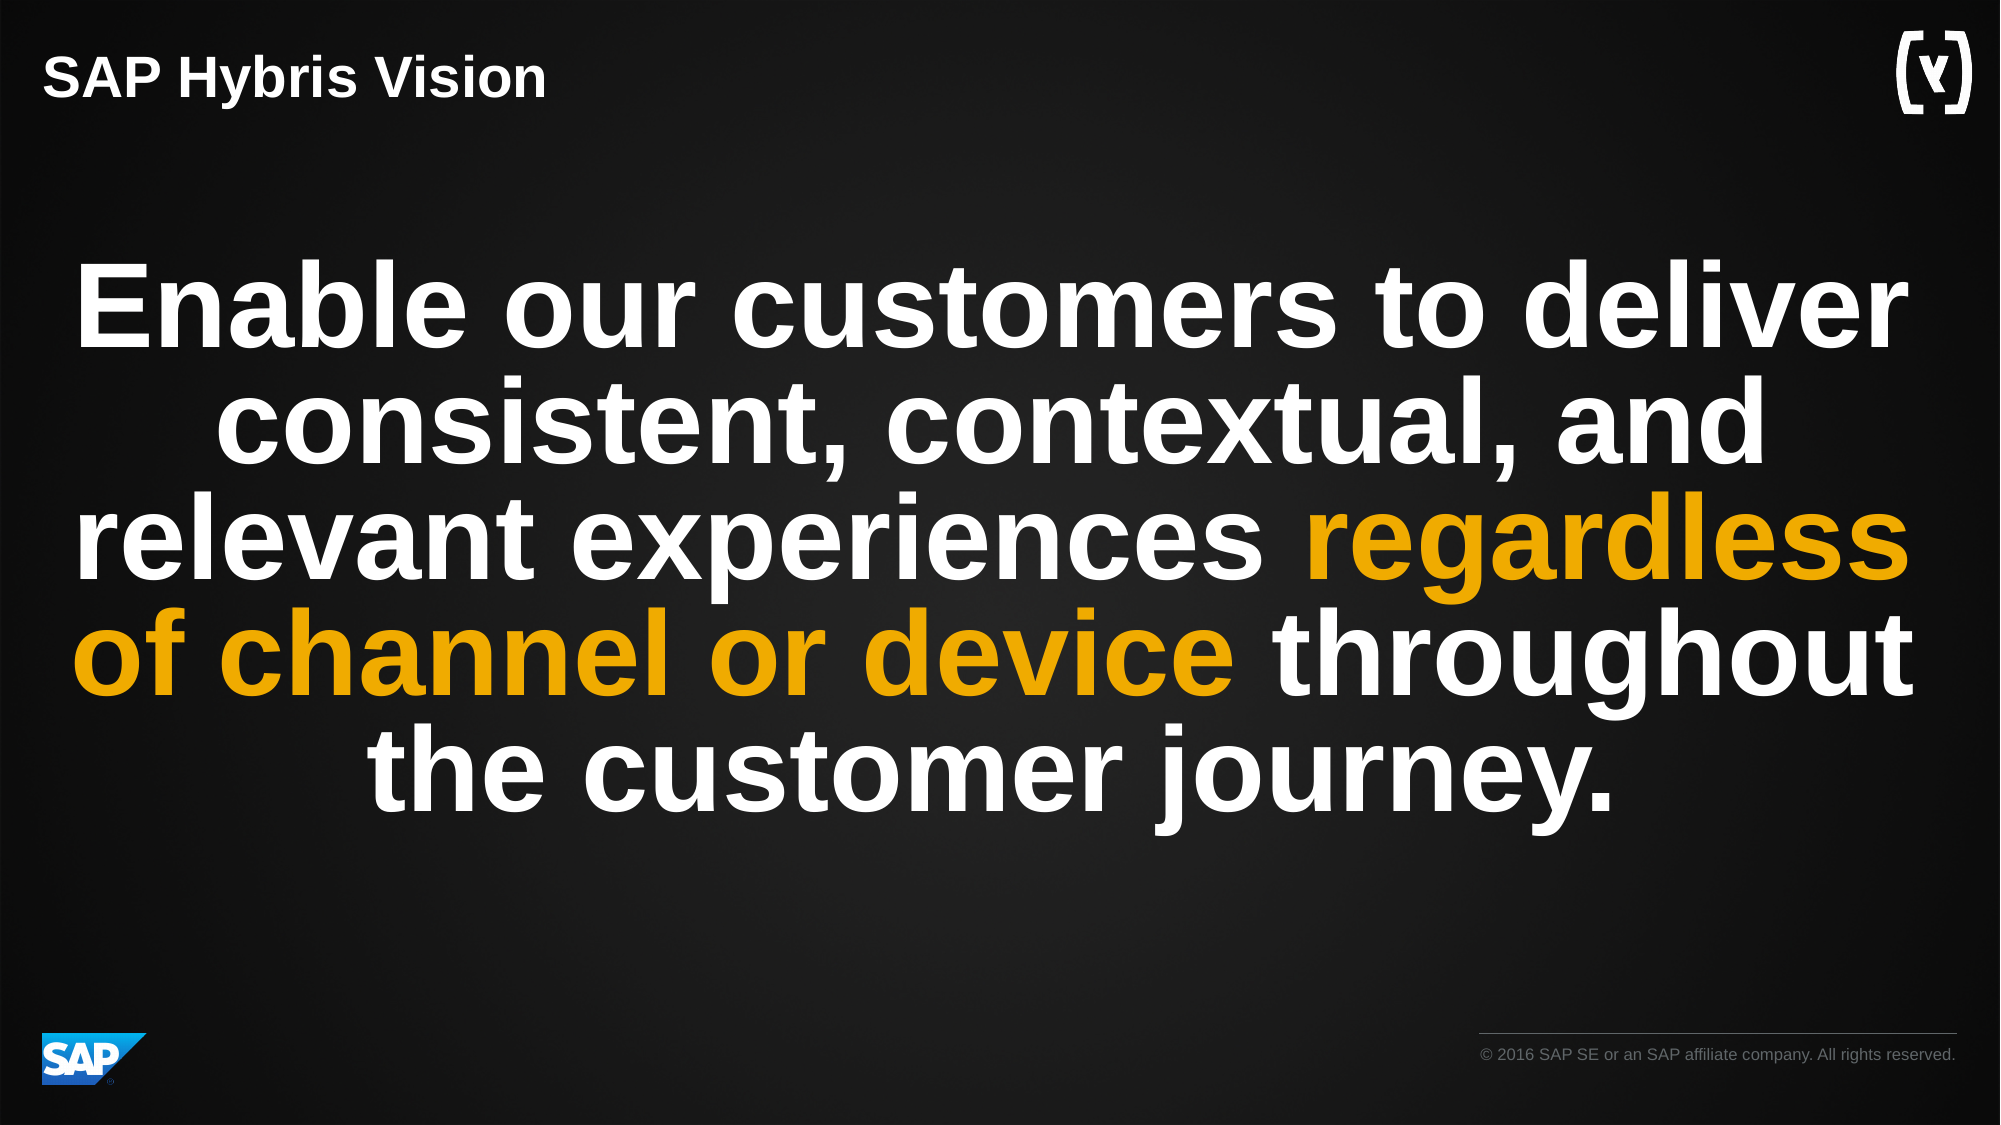

# SAP Hybris Vision
Enable our customers to deliver consistent, contextual, and relevant experiences regardless of channel or device throughout the customer journey.